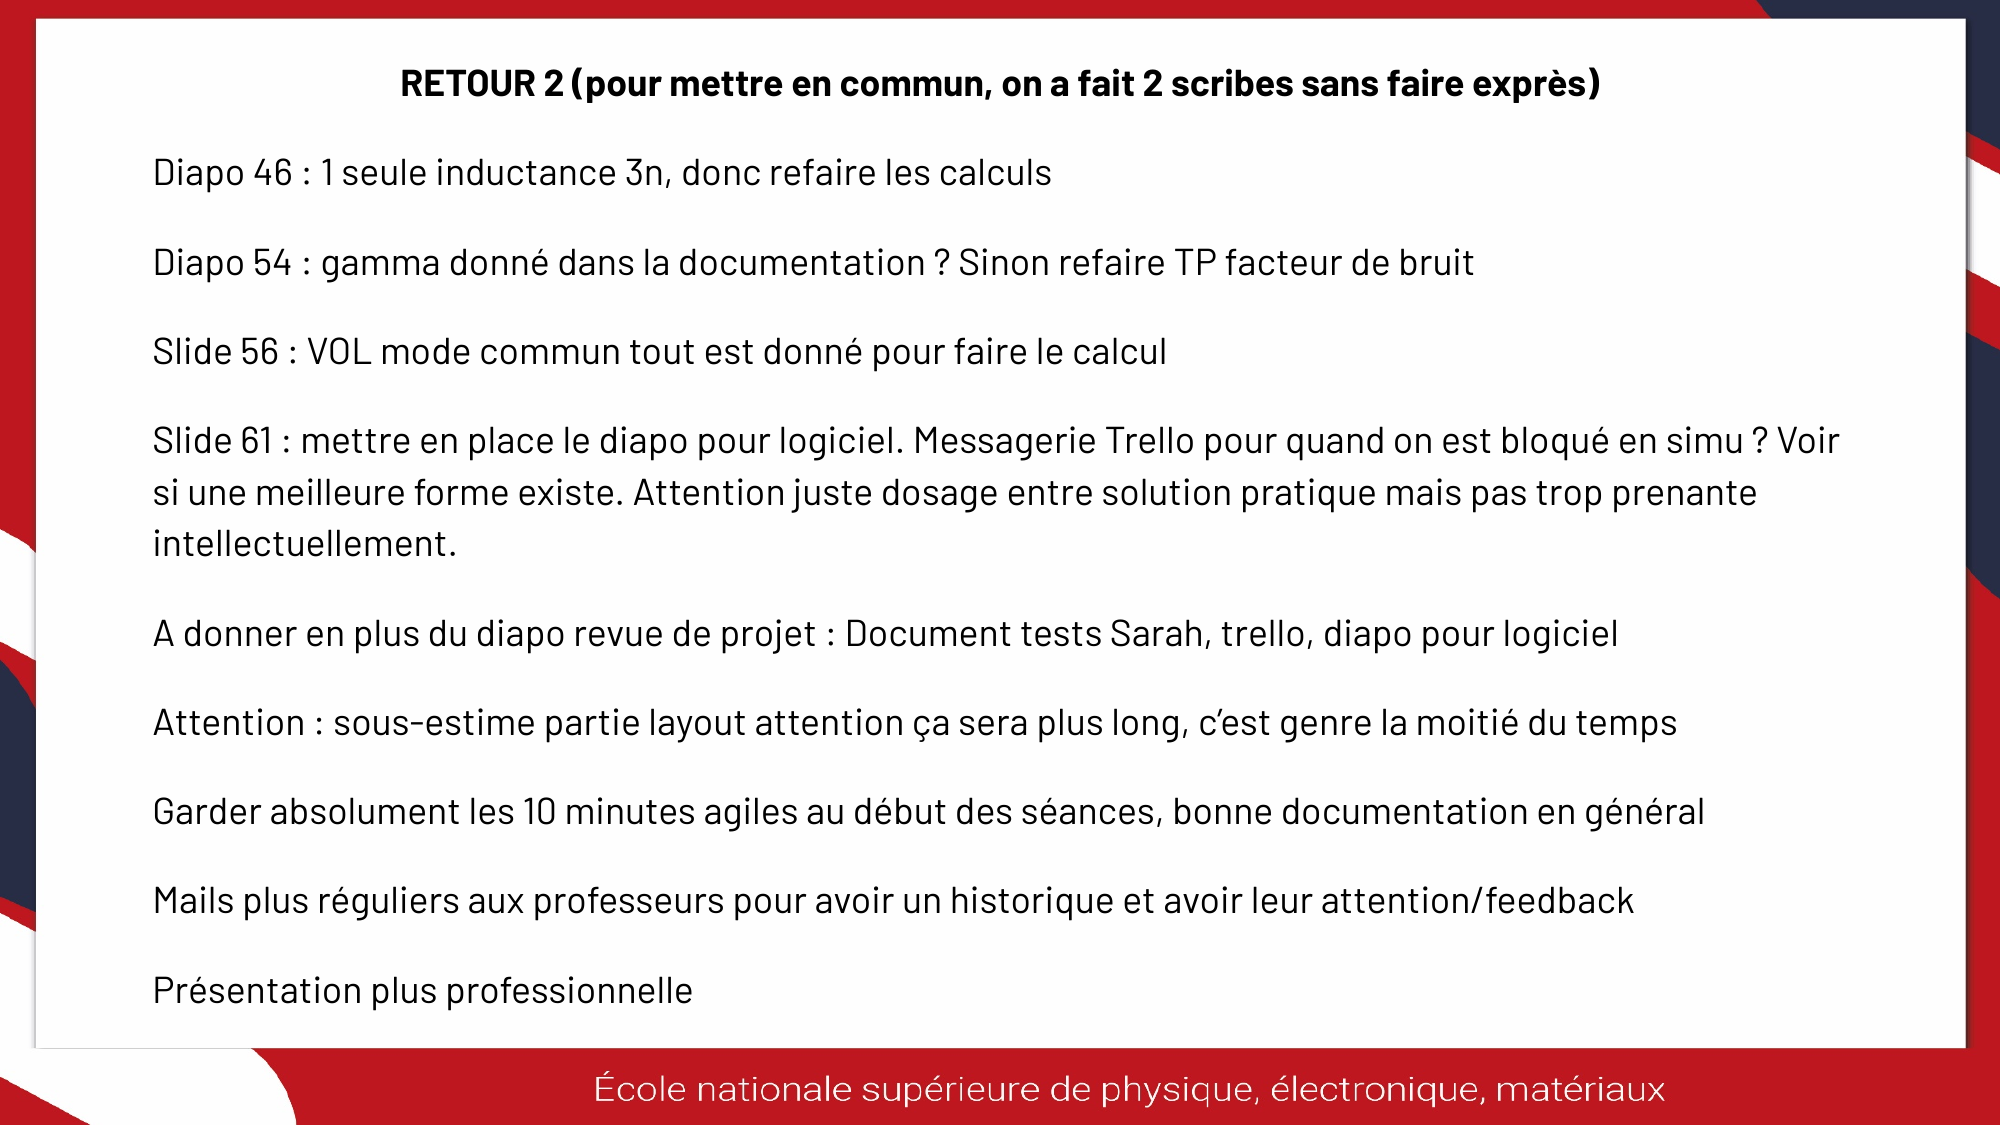

RETOUR 2 (pour mettre en commun, on a fait 2 scribes sans faire exprès)
Diapo 46 : 1 seule inductance 3n, donc refaire les calculs
Diapo 54 : gamma donné dans la documentation ? Sinon refaire TP facteur de bruit
Slide 56 : VOL mode commun tout est donné pour faire le calcul
Slide 61 : mettre en place le diapo pour logiciel. Messagerie Trello pour quand on est bloqué en simu ? Voir si une meilleure forme existe. Attention juste dosage entre solution pratique mais pas trop prenante intellectuellement.
A donner en plus du diapo revue de projet : Document tests Sarah, trello, diapo pour logiciel
Attention : sous-estime partie layout attention ça sera plus long, c’est genre la moitié du temps
Garder absolument les 10 minutes agiles au début des séances, bonne documentation en général
Mails plus réguliers aux professeurs pour avoir un historique et avoir leur attention/feedback
Présentation plus professionnelle
70